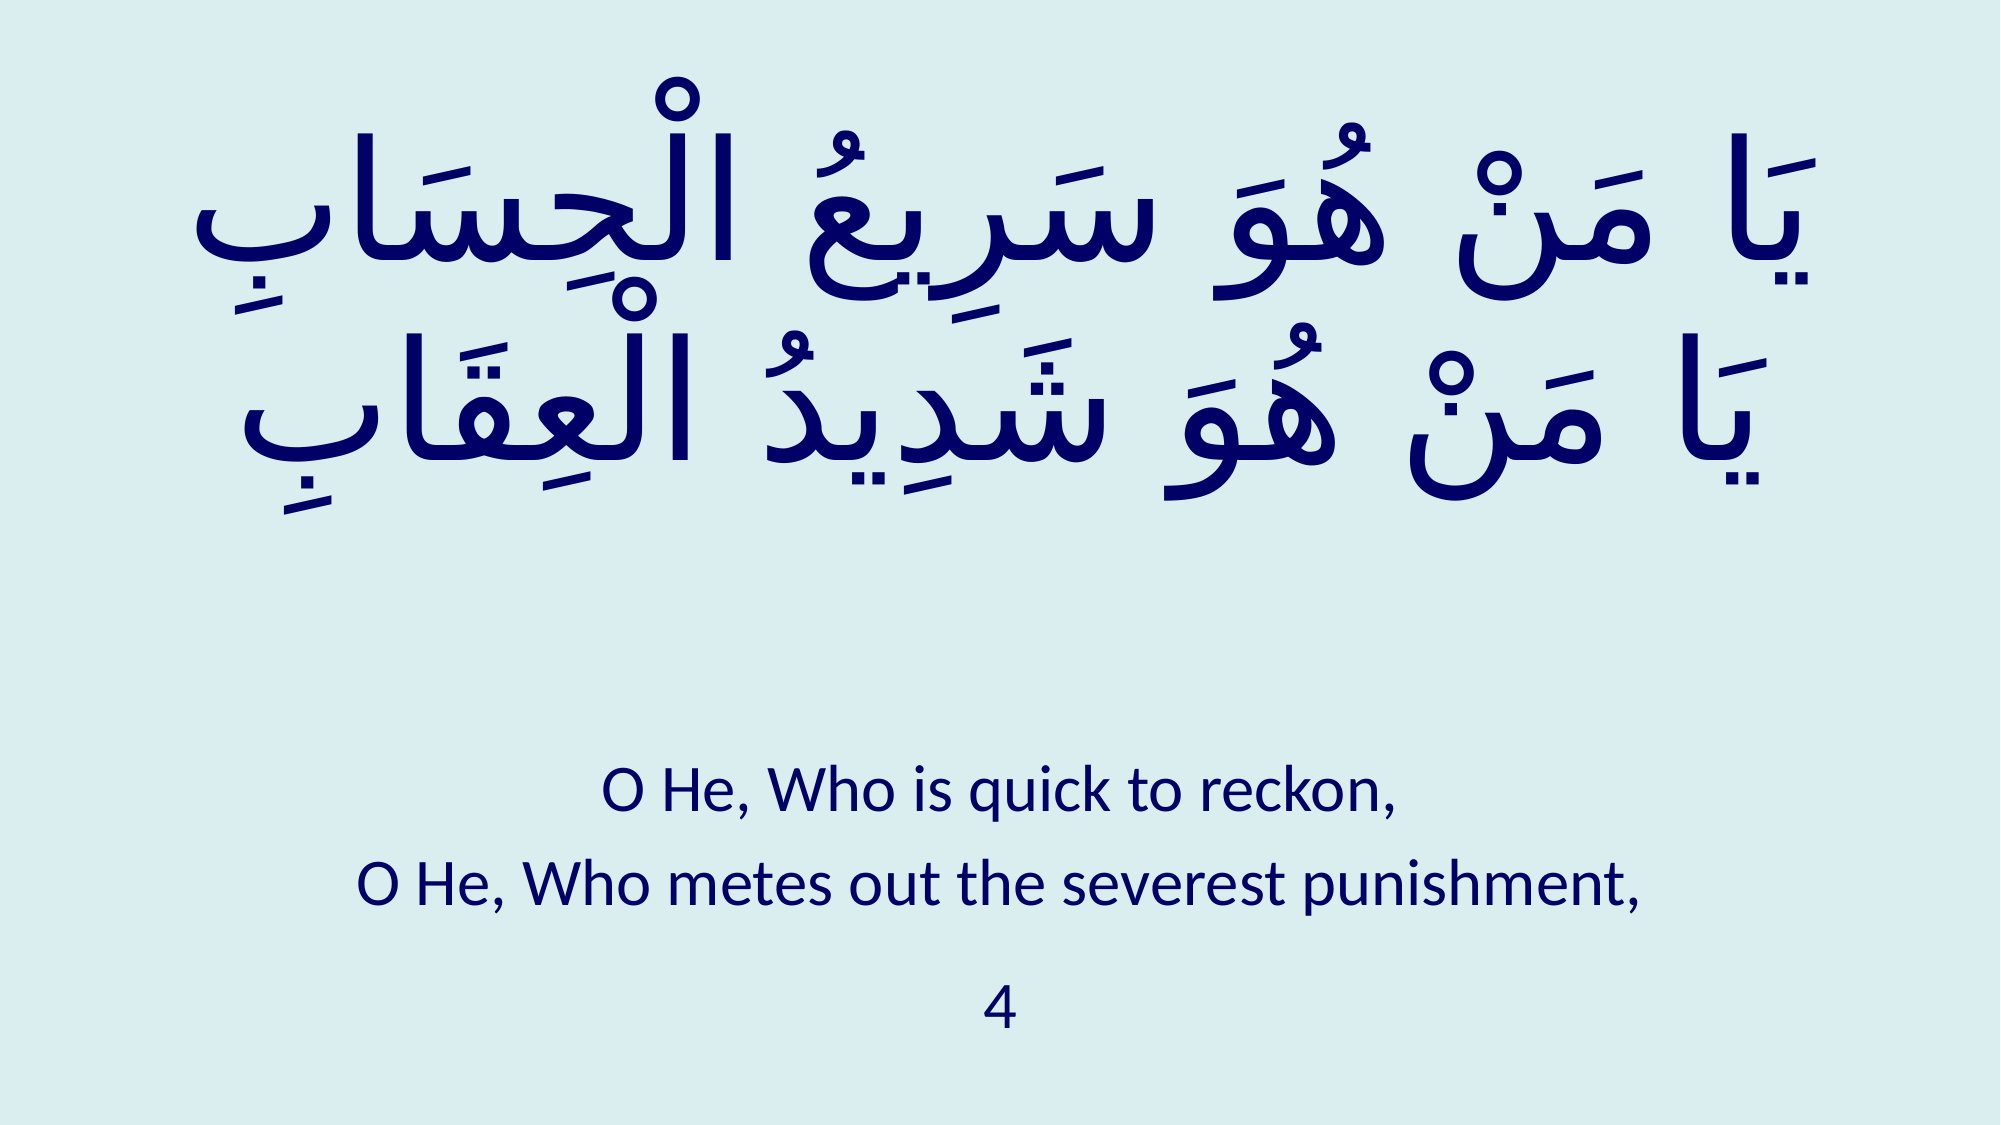

# يَا مَنْ هُوَ سَرِيعُ الْحِسَابِ يَا مَنْ هُوَ شَدِيدُ الْعِقَابِ
O He, Who is quick to reckon,
O He, Who metes out the severest punishment,
4